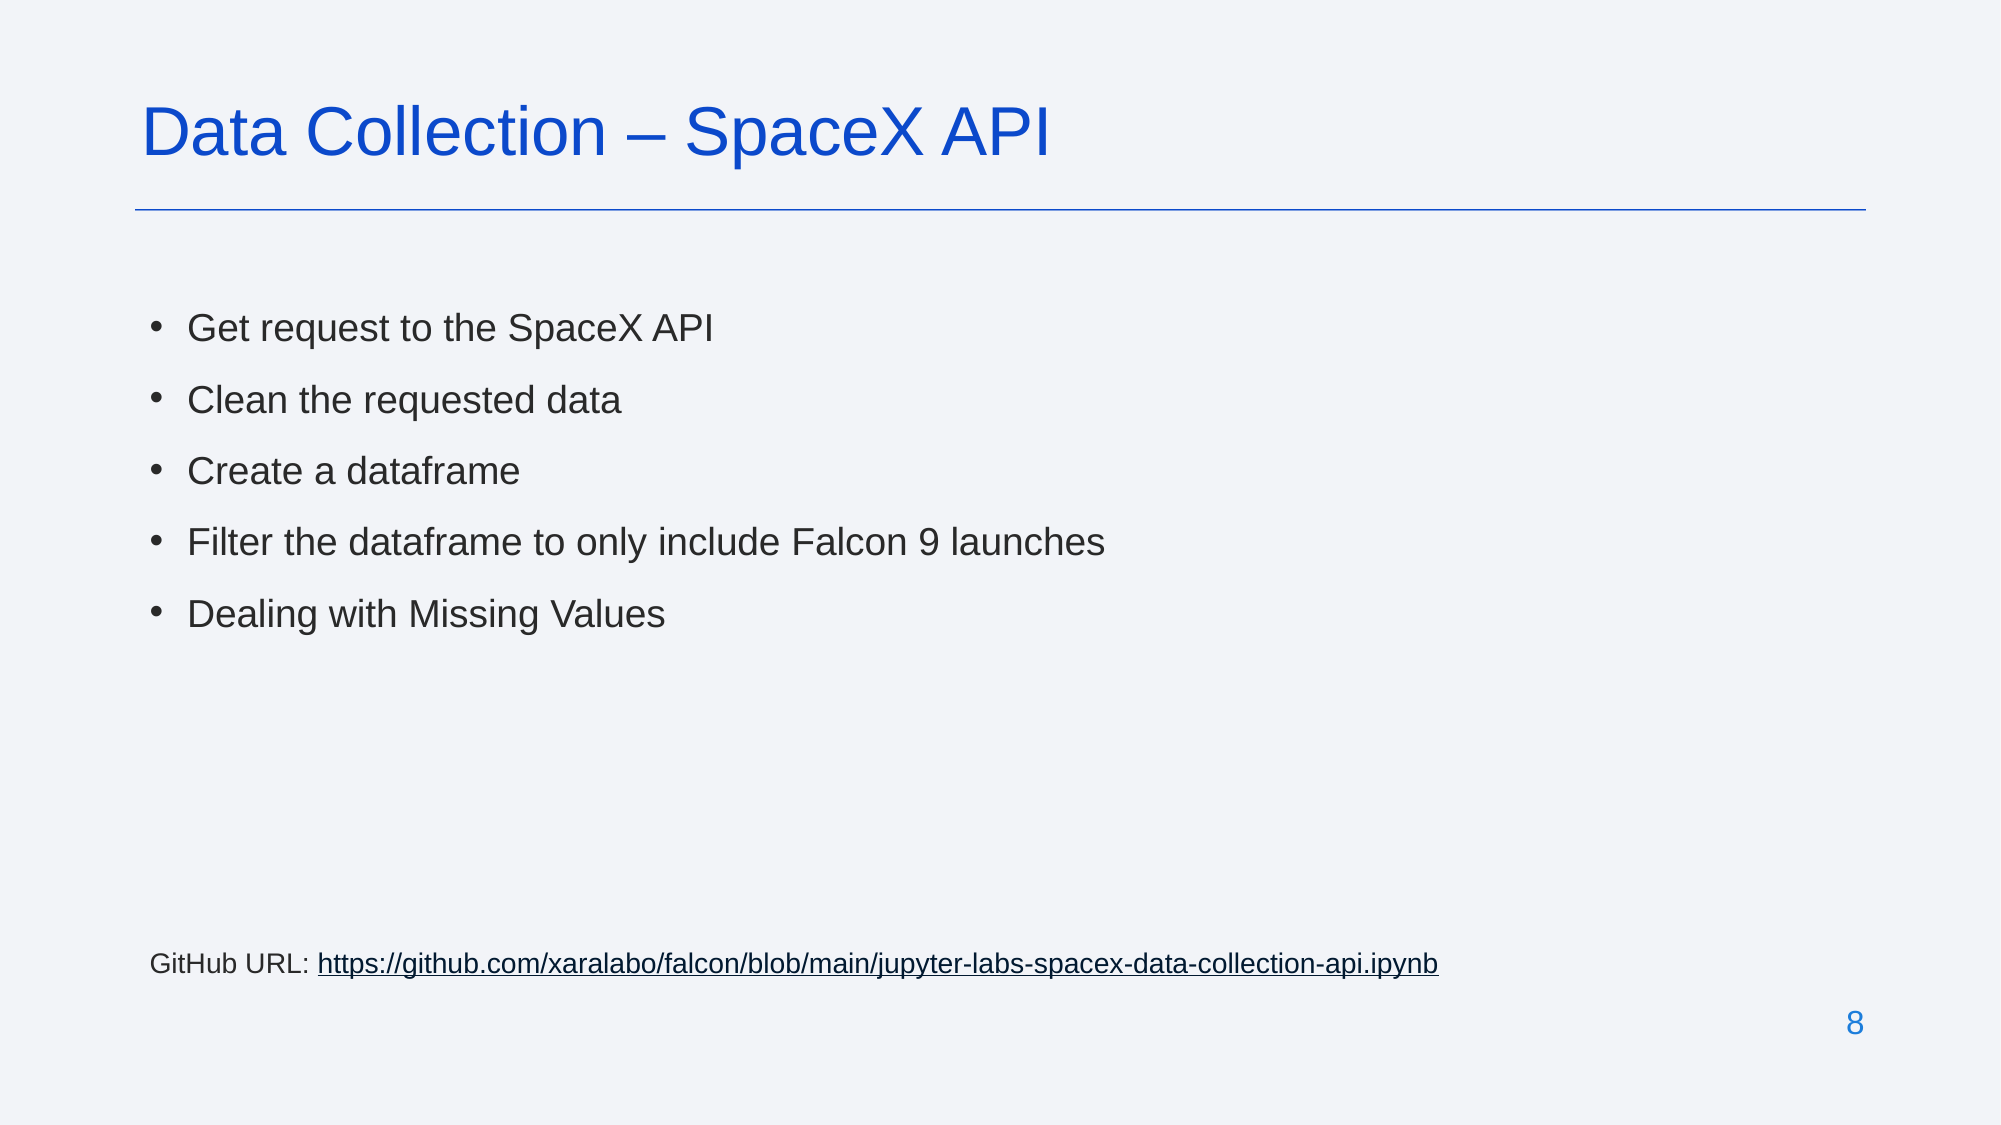

Data Collection – SpaceX API
Get request to the SpaceX API
Clean the requested data
Create a dataframe
Filter the dataframe to only include Falcon 9 launches
Dealing with Missing Values

GitHub URL: https://github.com/xaralabo/falcon/blob/main/jupyter-labs-spacex-data-collection-api.ipynb

8